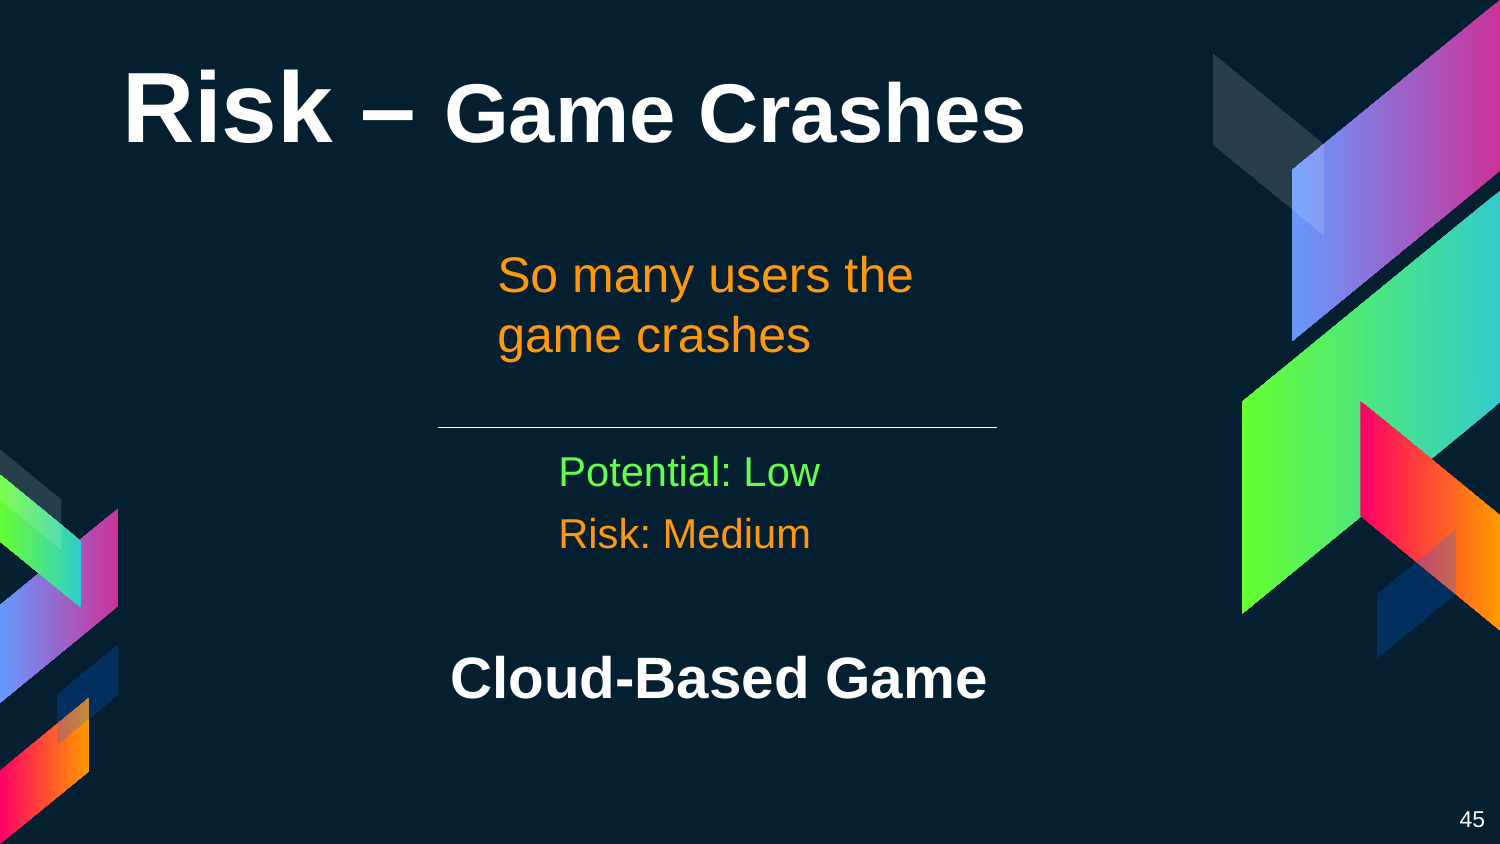

# Risk – Game Crashes
So many users the game crashes

Potential: Low
Risk: Medium

Cloud-Based Game

45